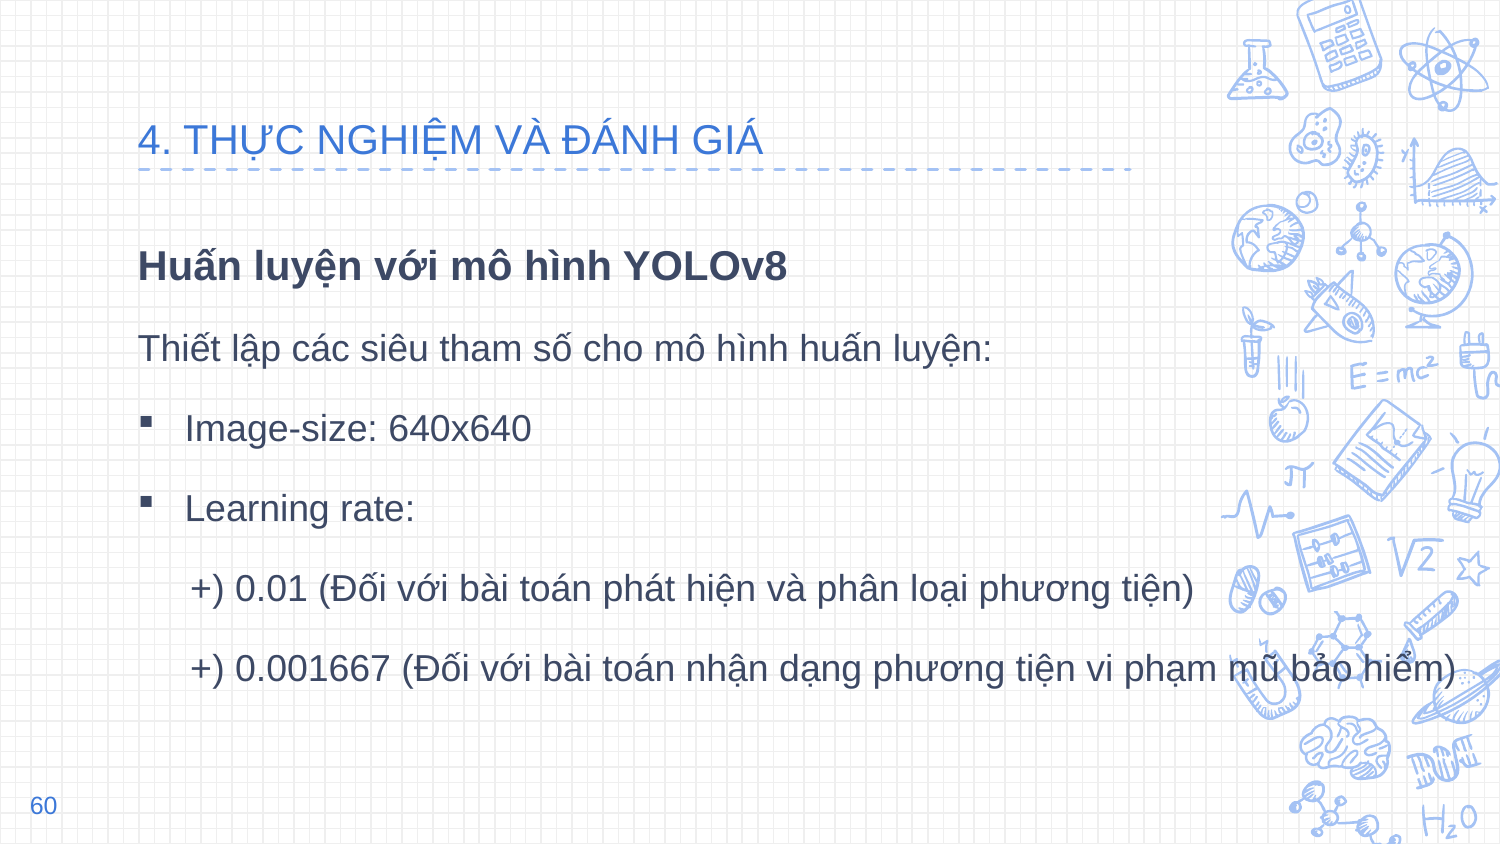

# 4. THỰC NGHIỆM VÀ ĐÁNH GIÁ
Huấn luyện với mô hình YOLOv8
Thiết lập các siêu tham số cho mô hình huấn luyện:
Image-size: 640x640
Learning rate:
     +) 0.01 (Đối với bài toán phát hiện và phân loại phương tiện)
     +) 0.001667 (Đối với bài toán nhận dạng phương tiện vi phạm mũ bảo hiểm)
60